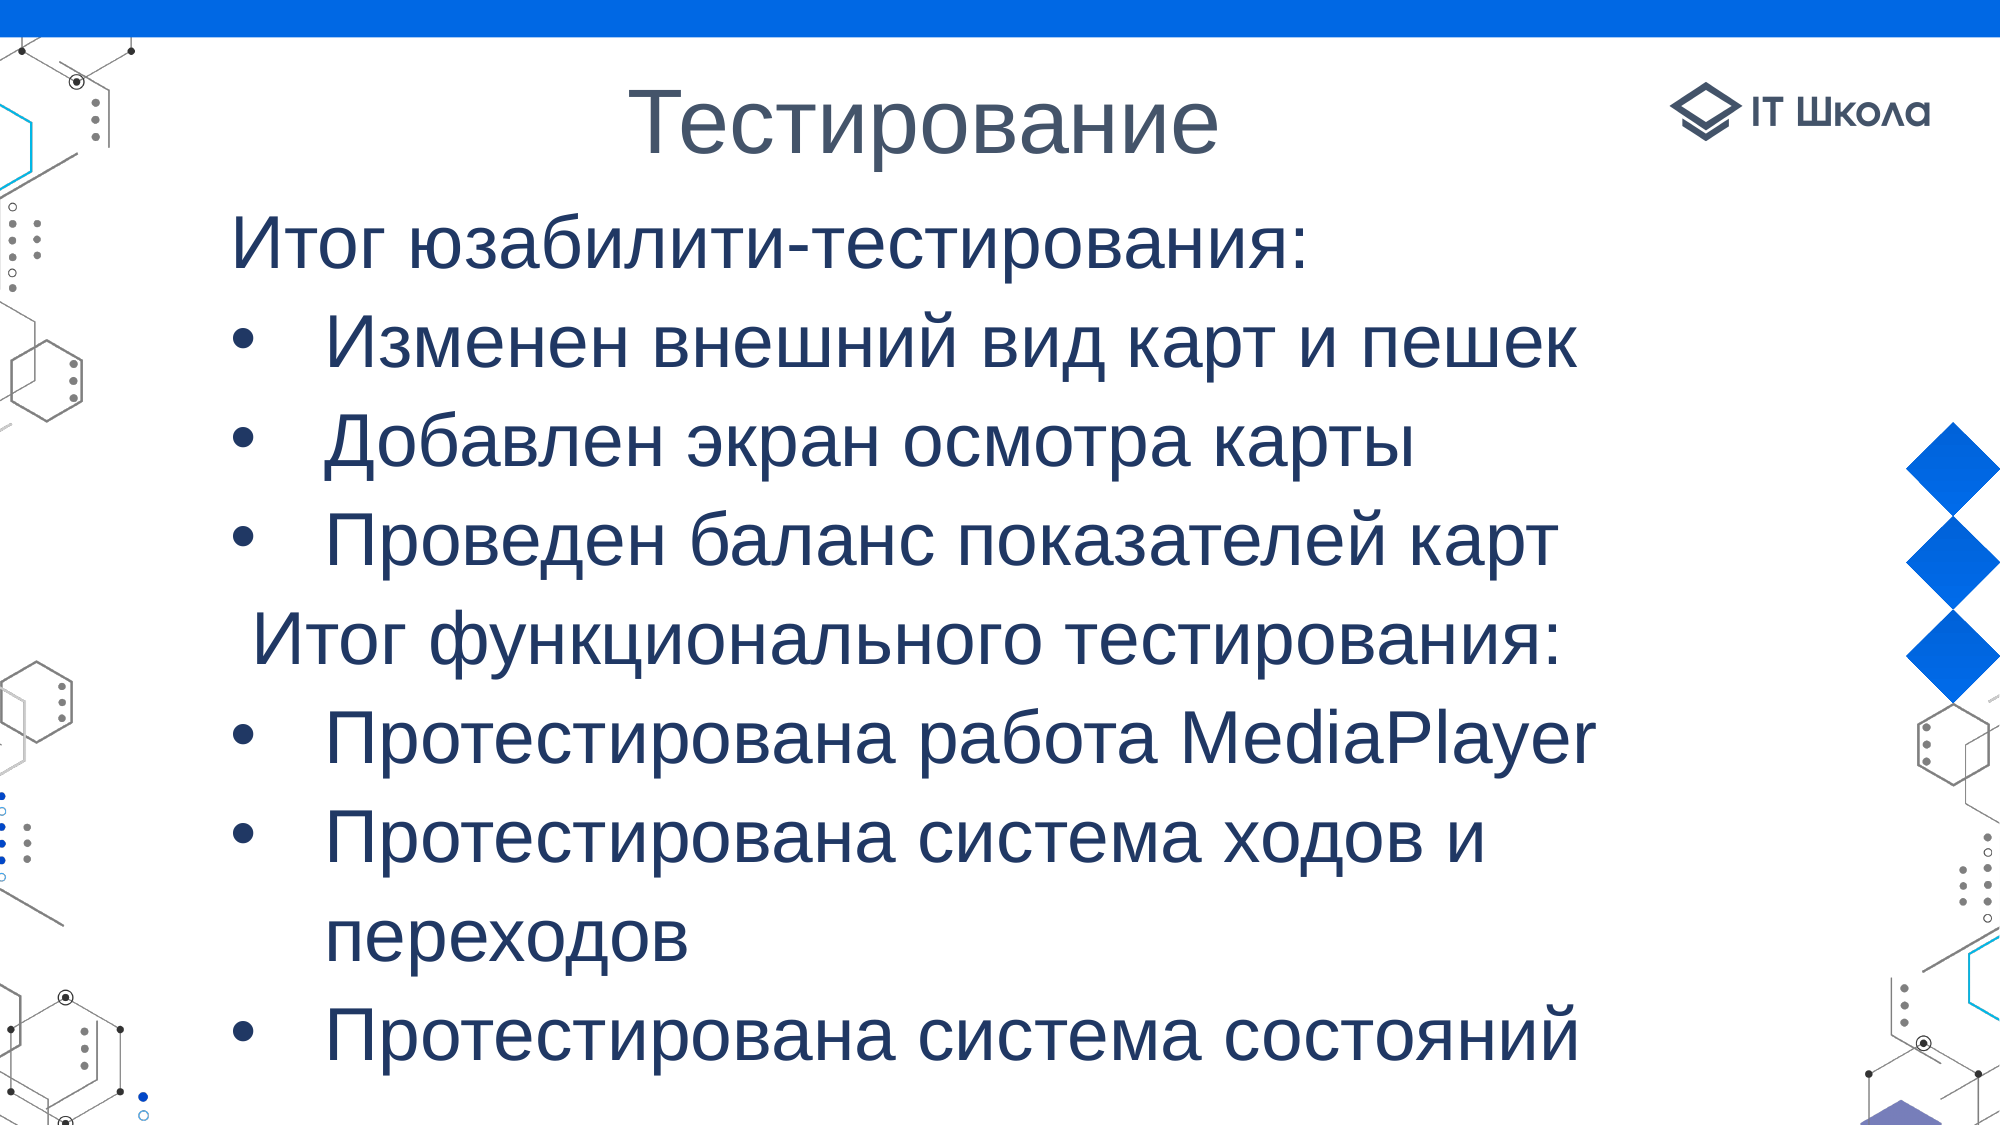

# Тестирование
Итог юзабилити-тестирования:
Изменен внешний вид карт и пешек
Добавлен экран осмотра карты
Проведен баланс показателей карт
 Итог функционального тестирования:
Протестирована работа MediaPlayer
Протестирована система ходов и переходов
Протестирована система состояний

12